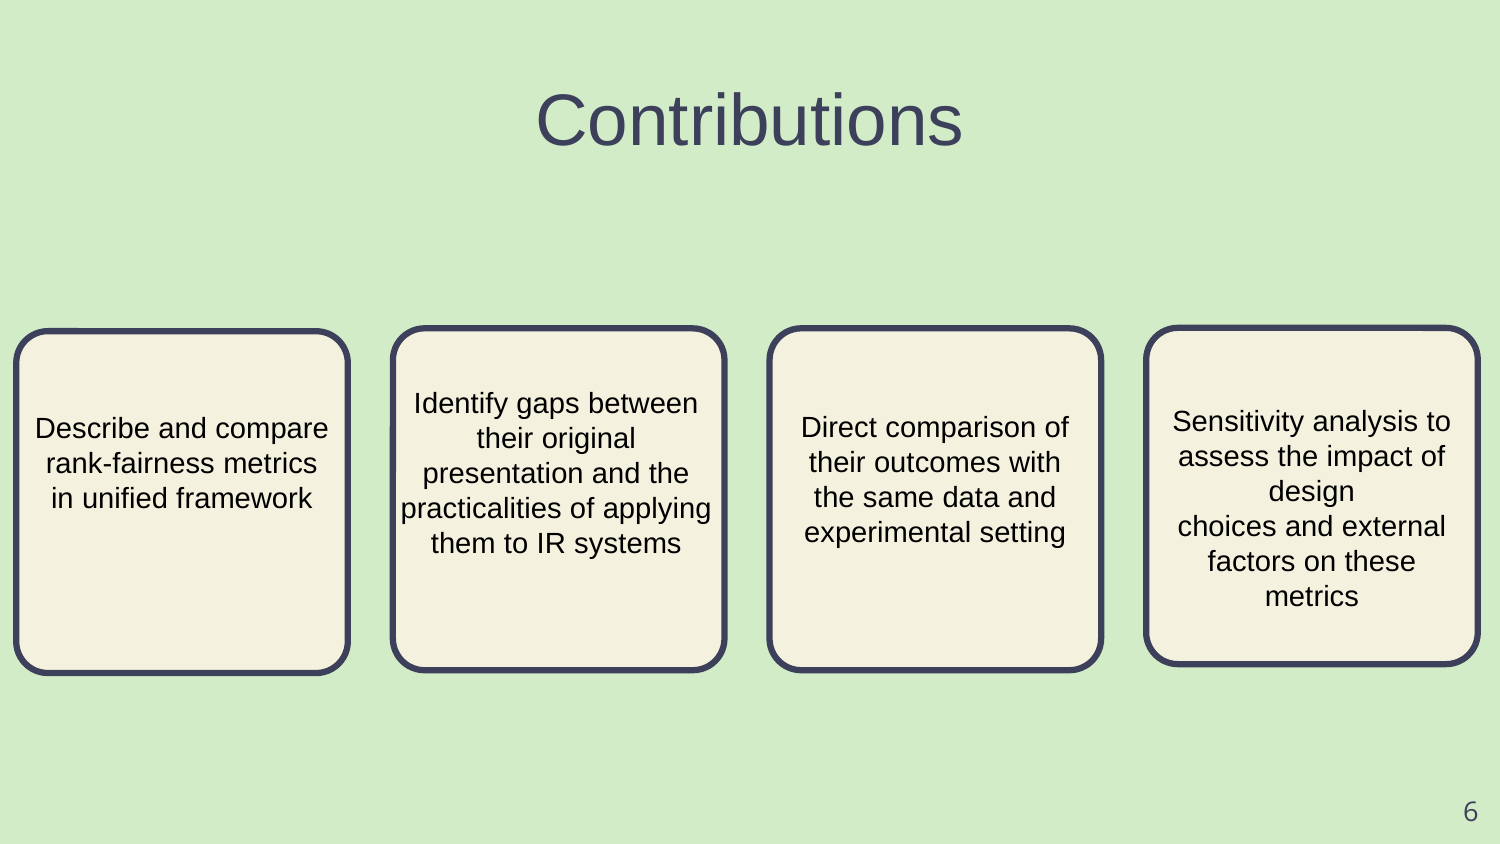

# Contributions

Identify gaps between their original presentation and the practicalities of applying them to IR systems
Sensitivity analysis to assess the impact of design
choices and external factors on these metrics

Direct comparison of their outcomes with the same data and experimental setting

Describe and compare rank-fairness metrics in unified framework
6